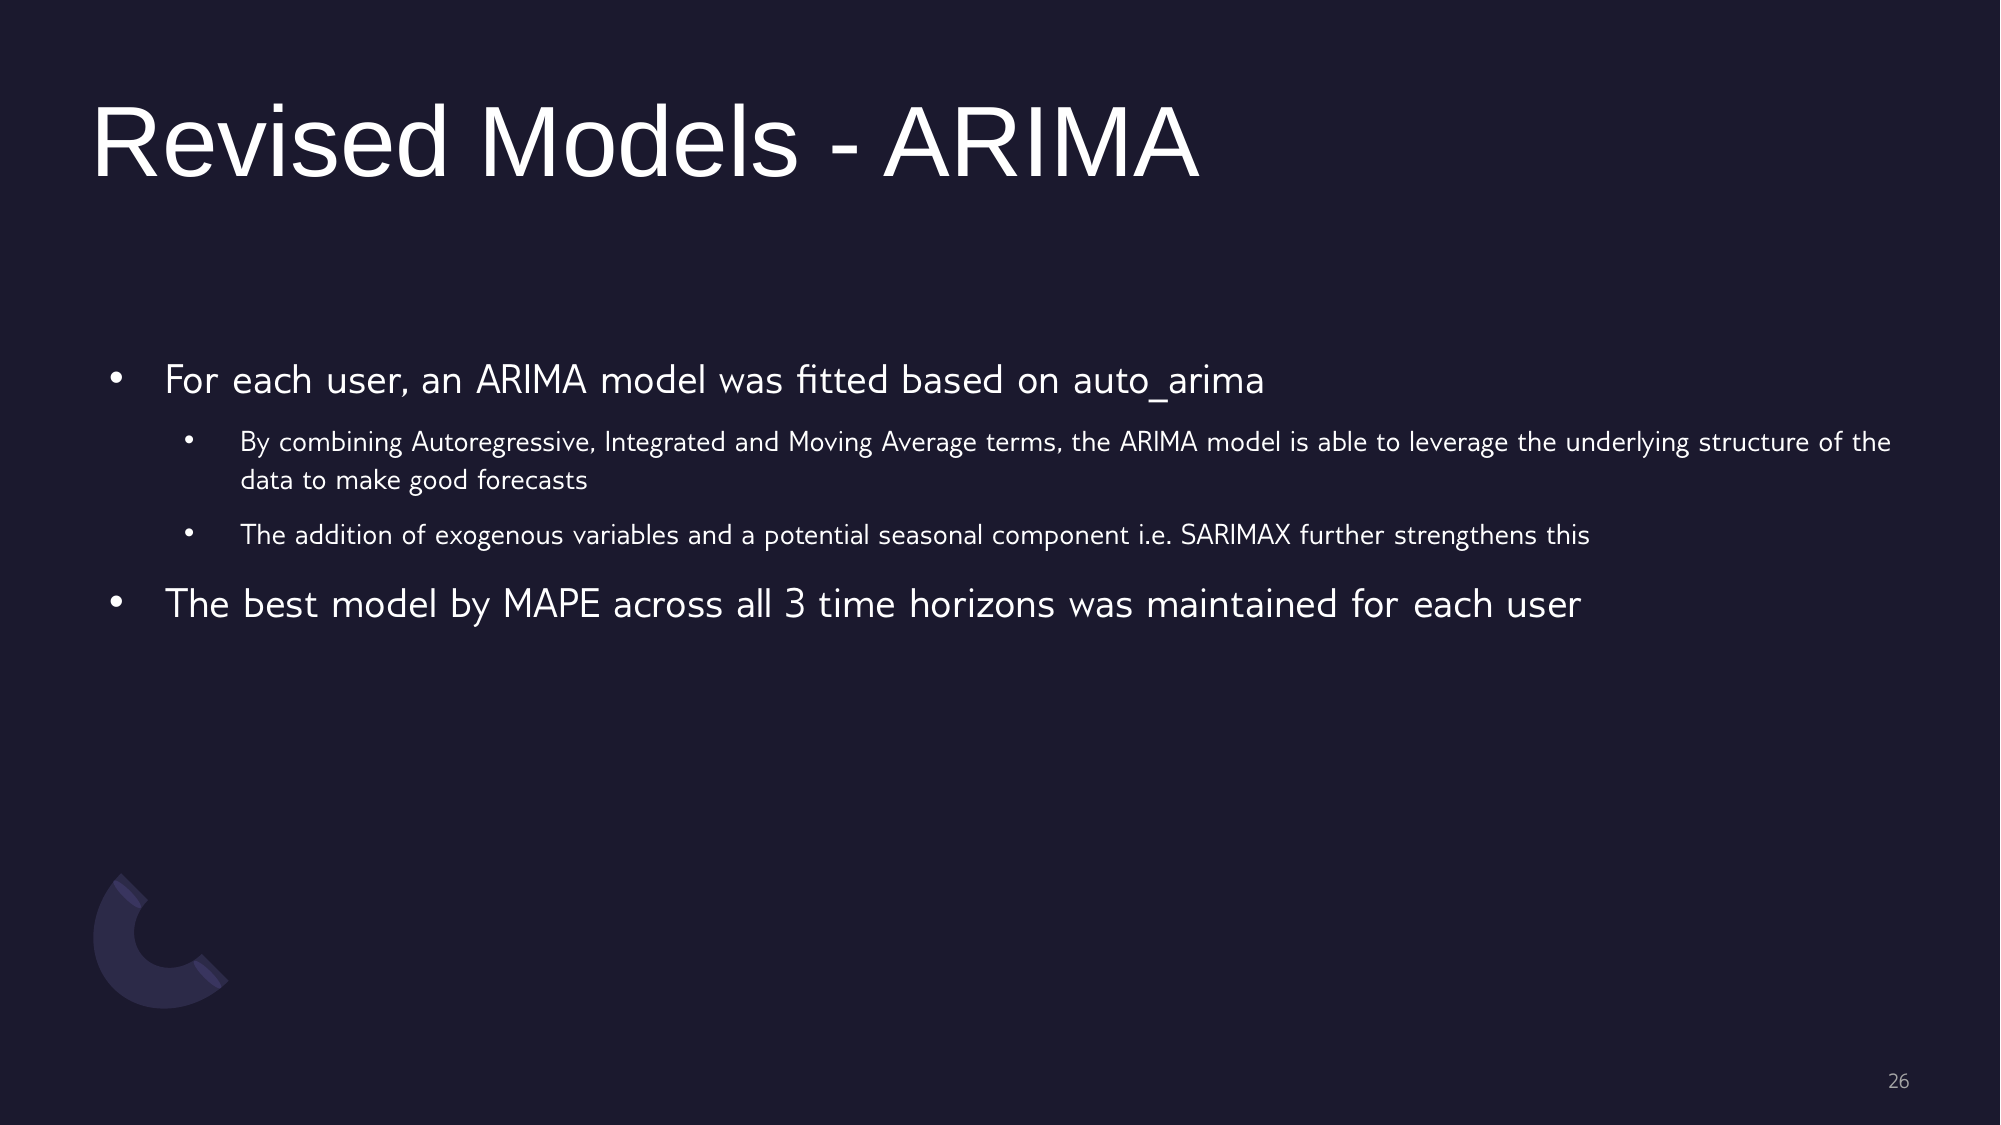

# Revised Models - ARIMA
For each user, an ARIMA model was fitted based on auto_arima
By combining Autoregressive, Integrated and Moving Average terms, the ARIMA model is able to leverage the underlying structure of the data to make good forecasts
The addition of exogenous variables and a potential seasonal component i.e. SARIMAX further strengthens this
The best model by MAPE across all 3 time horizons was maintained for each user
26